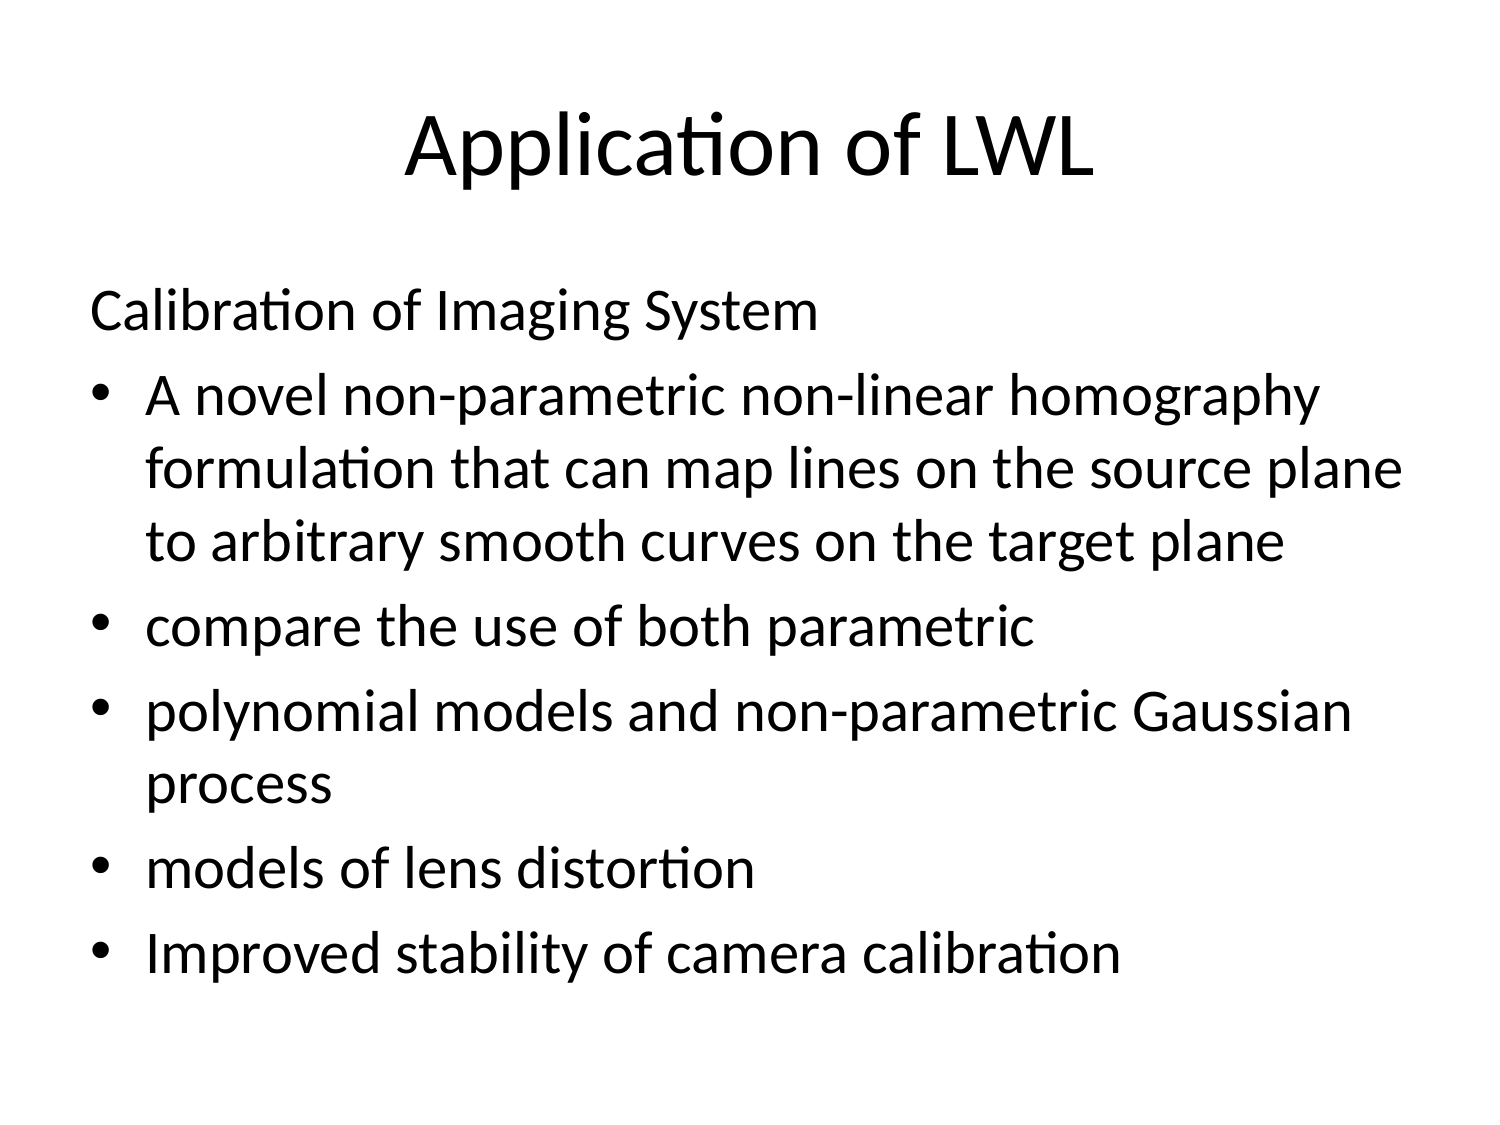

# Application of LWL
Calibration of Imaging System
A novel non-parametric non-linear homography formulation that can map lines on the source plane to arbitrary smooth curves on the target plane
compare the use of both parametric
polynomial models and non-parametric Gaussian process
models of lens distortion
Improved stability of camera calibration